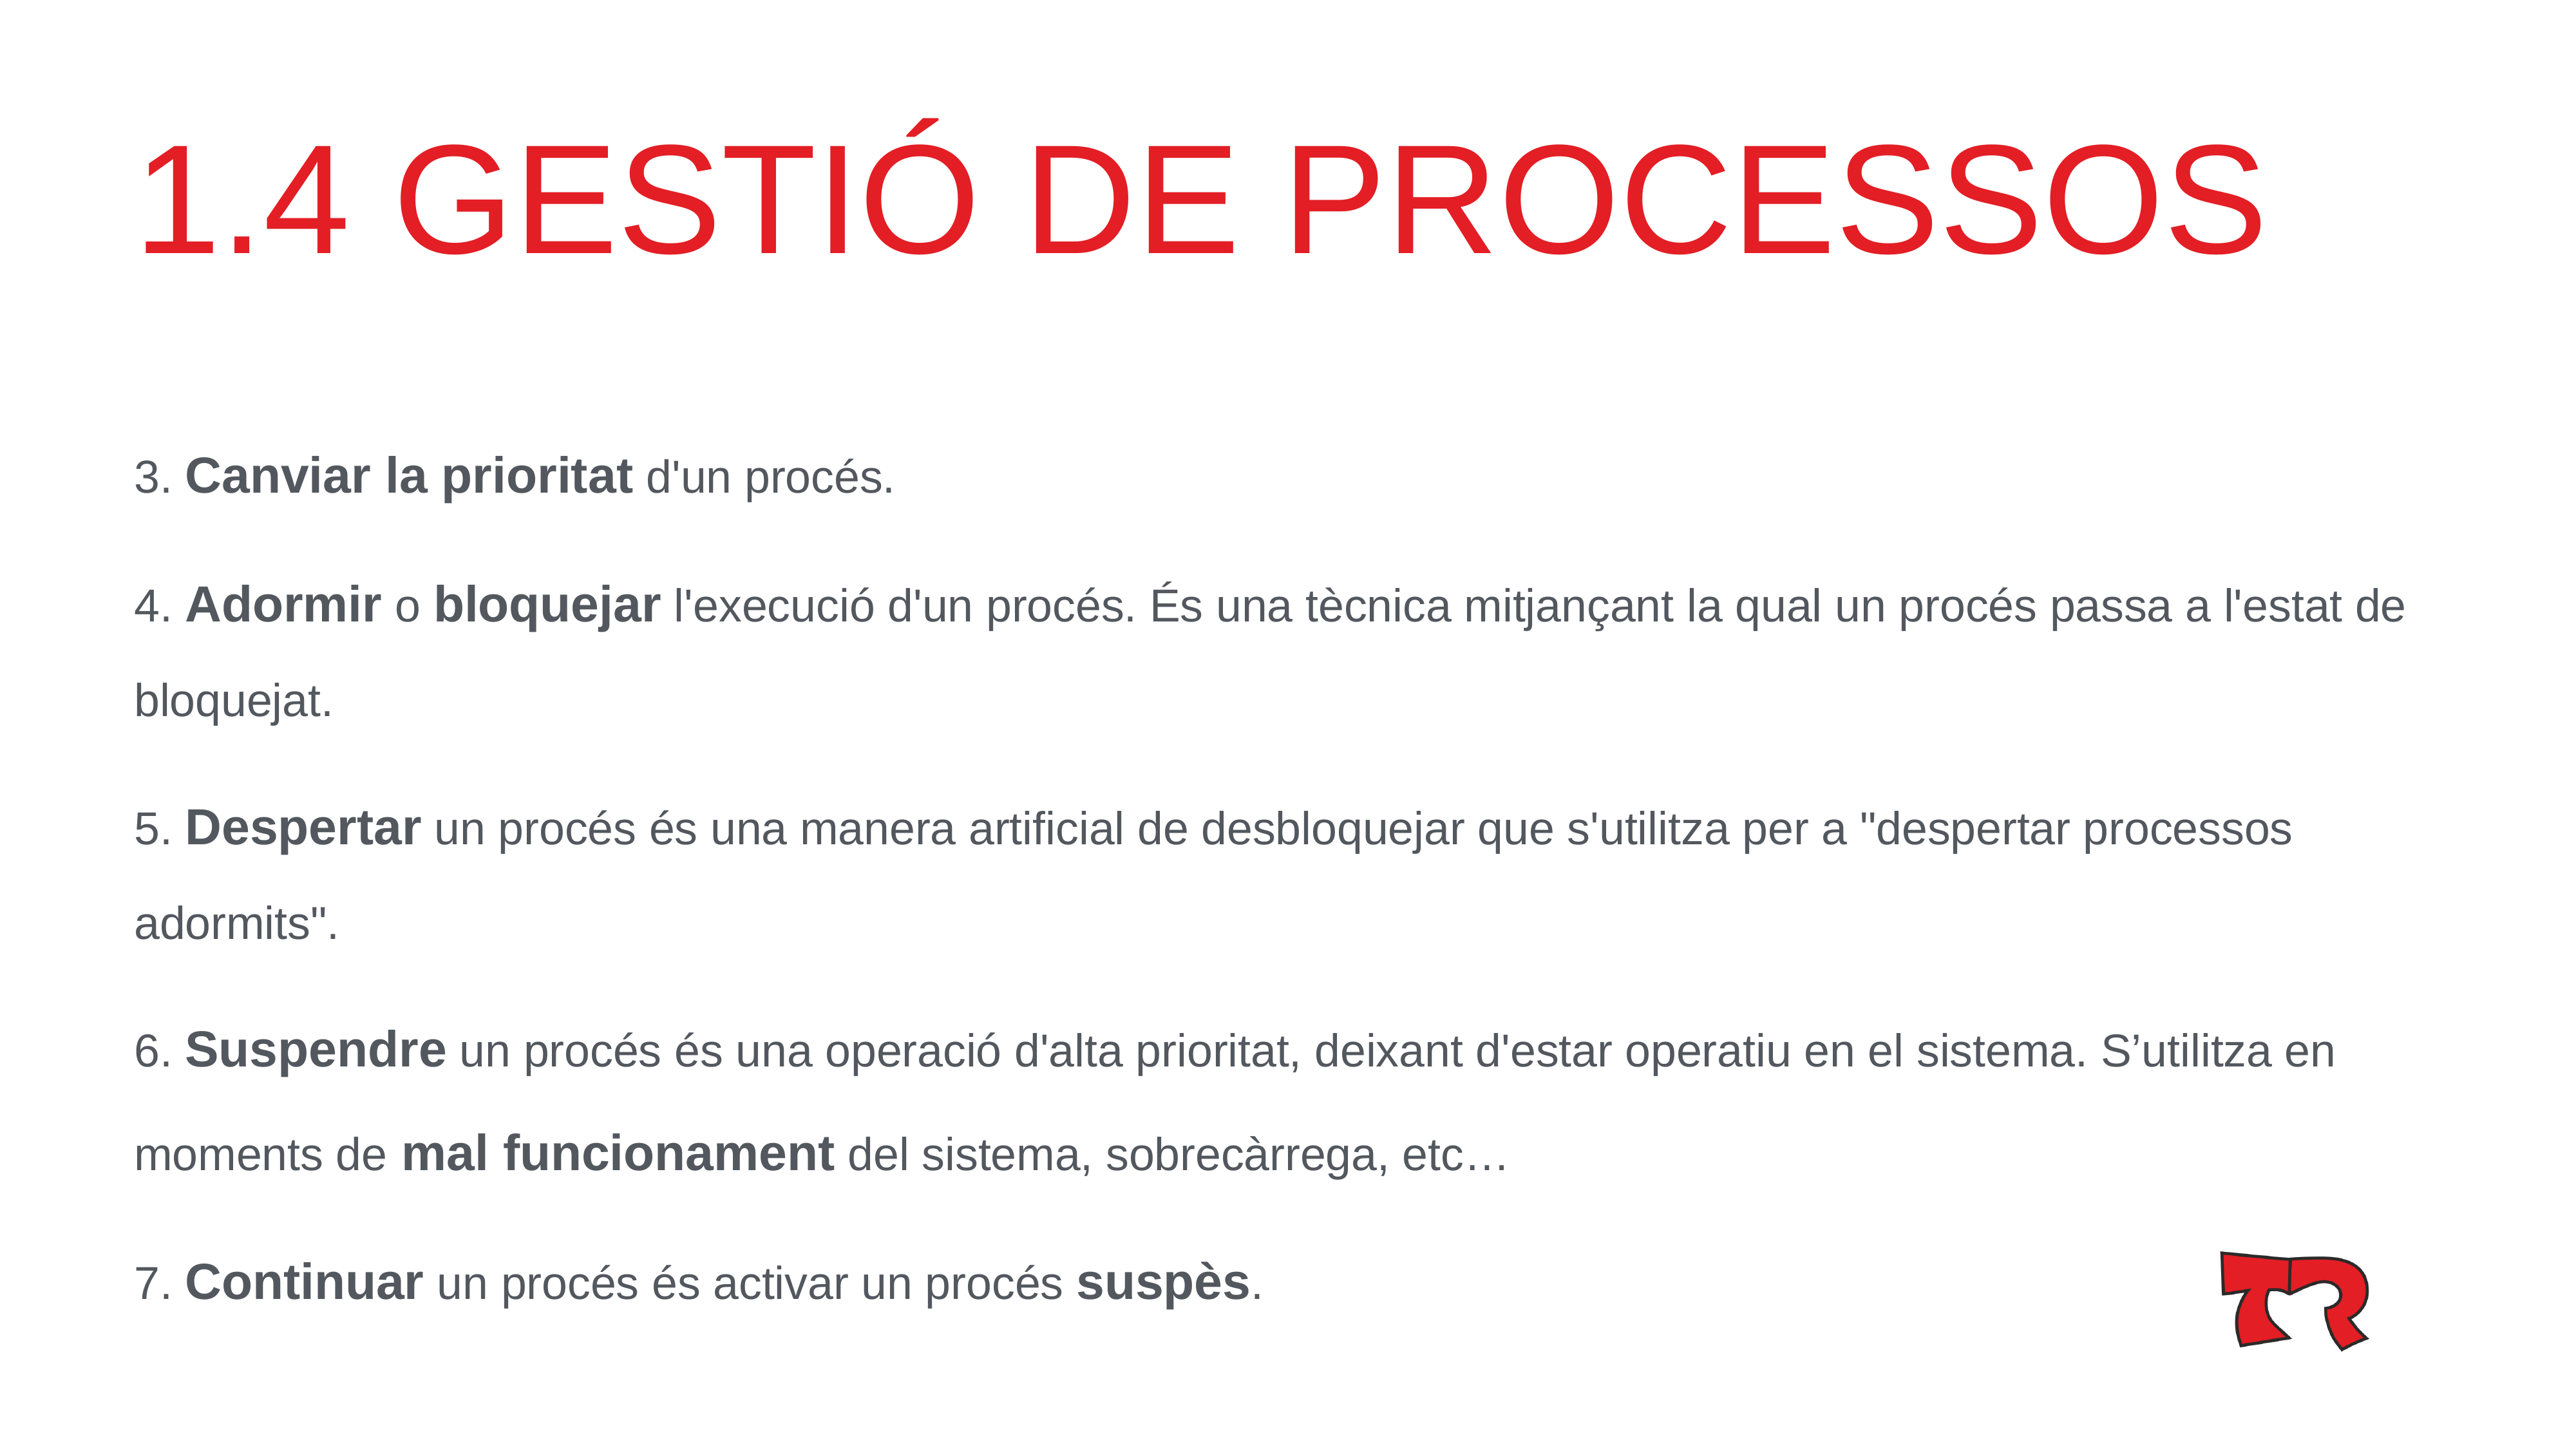

# 1.4 GESTIÓ DE PROCESSOS
3. Canviar la prioritat d'un procés.
4. Adormir o bloquejar l'execució d'un procés. És una tècnica mitjançant la qual un procés passa a l'estat de bloquejat.
5. Despertar un procés és una manera artificial de desbloquejar que s'utilitza per a "despertar processos adormits".
6. Suspendre un procés és una operació d'alta prioritat, deixant d'estar operatiu en el sistema. S’utilitza en moments de mal funcionament del sistema, sobrecàrrega, etc…
7. Continuar un procés és activar un procés suspès.